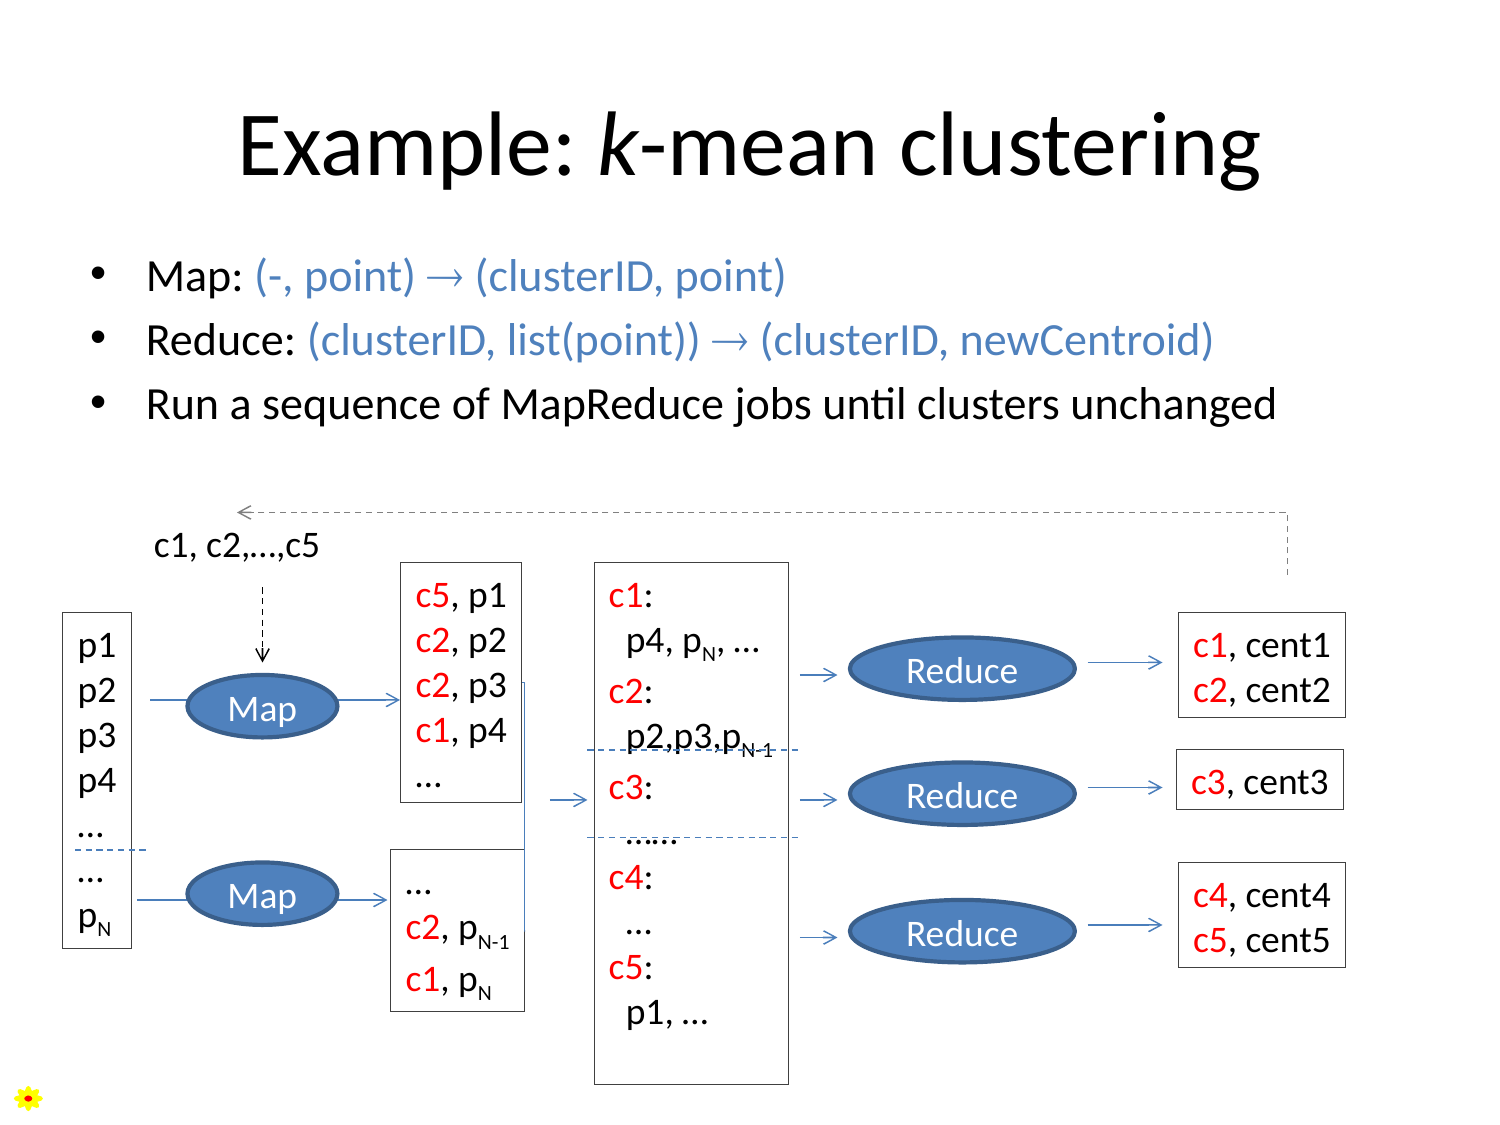

# Example: k-mean clustering
Map: (-, point) → (clusterID, point)
Reduce: (clusterID, list(point)) → (clusterID, newCentroid)
Run a sequence of MapReduce jobs until clusters unchanged
c1, c2,…,c5
c5, p1
c2, p2
c2, p3
c1, p4
…
c1:
  p4, pN, …
c2:
  p2,p3,pN-1
c3:
  ……
c4:
  …
c5:
  p1, …

p1
p2
p3
p4
…
…
pN
c1, cent1
c2, cent2
Reduce
Map
c3, cent3
Reduce
…
c2, pN-1
c1, pN
Map
c4, cent4
c5, cent5
Reduce